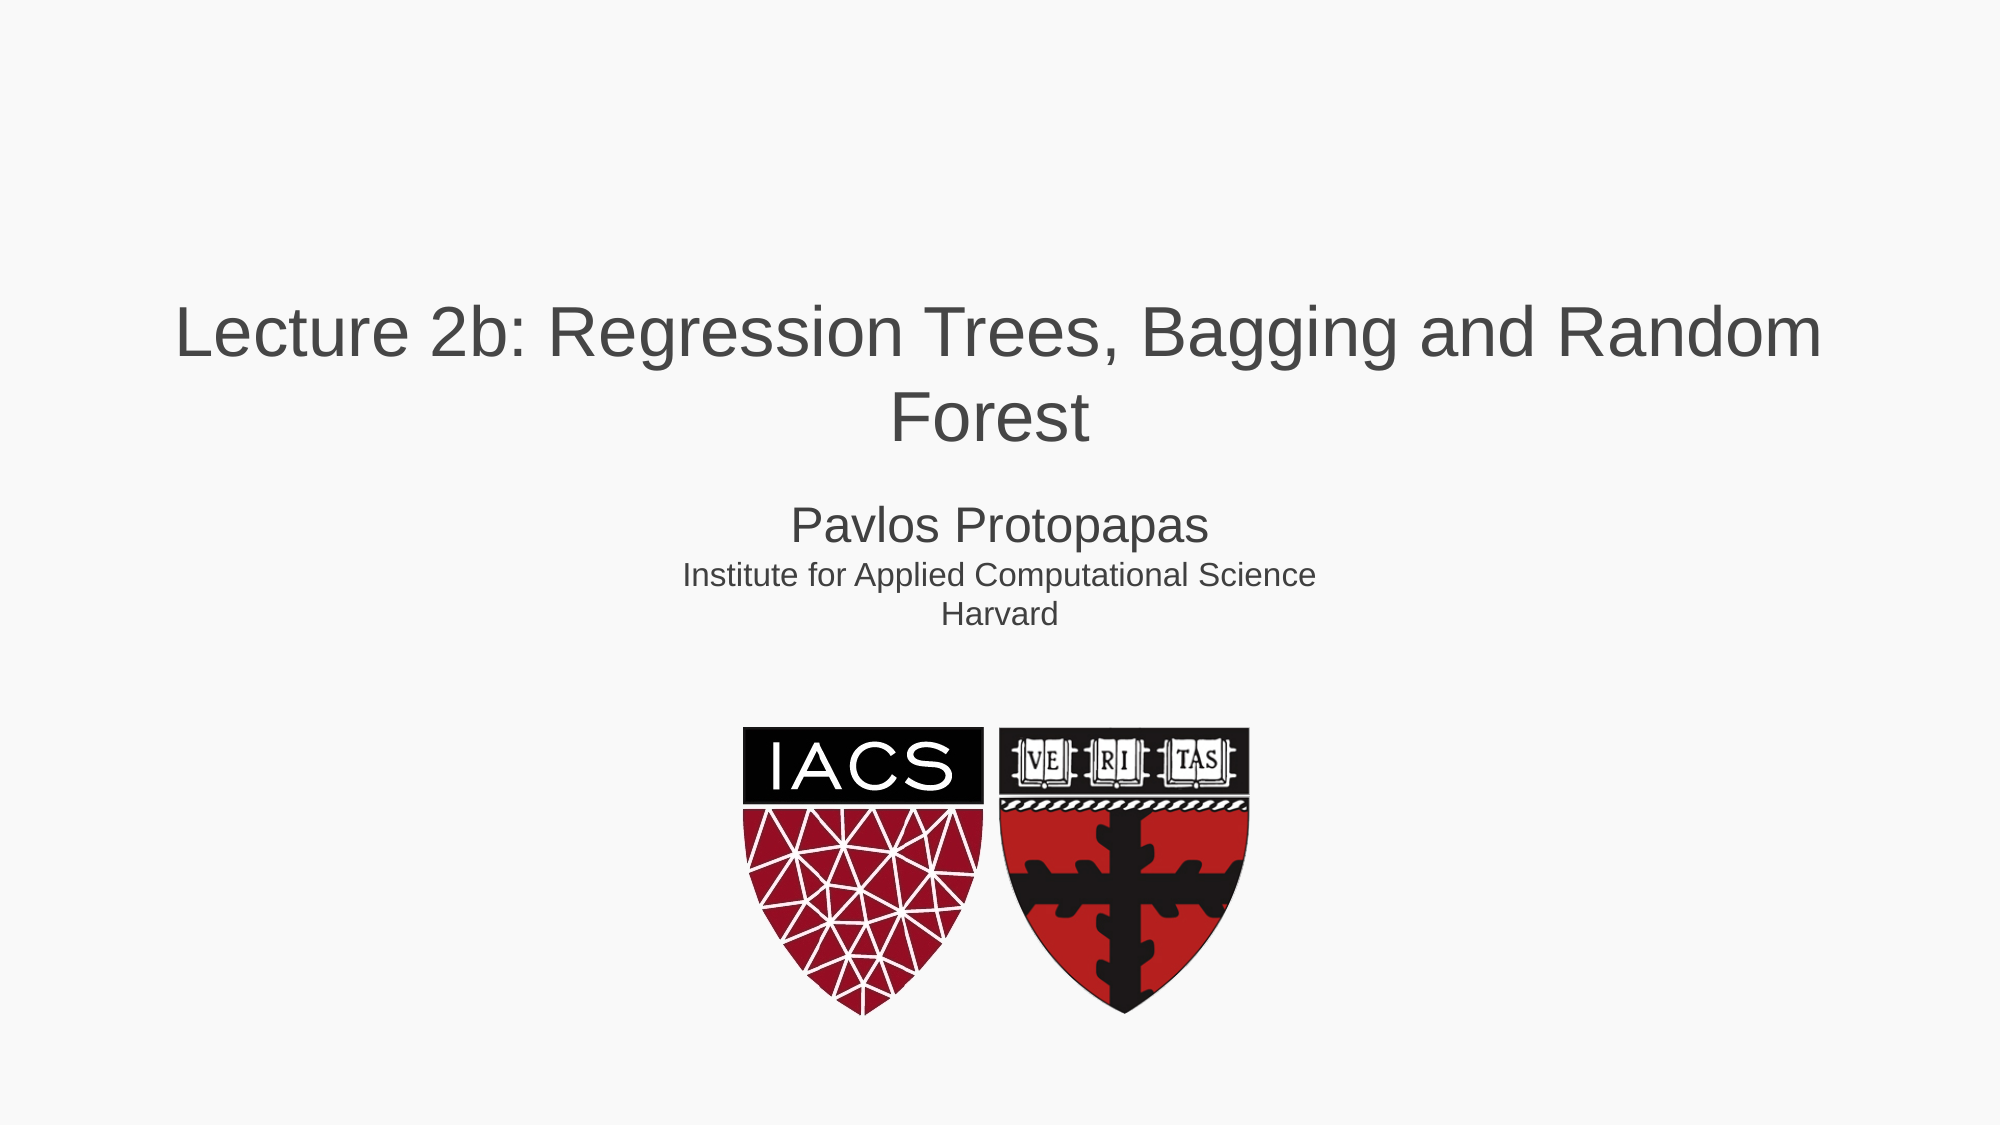

# Lecture 2b: Regression Trees, Bagging and Random Forest